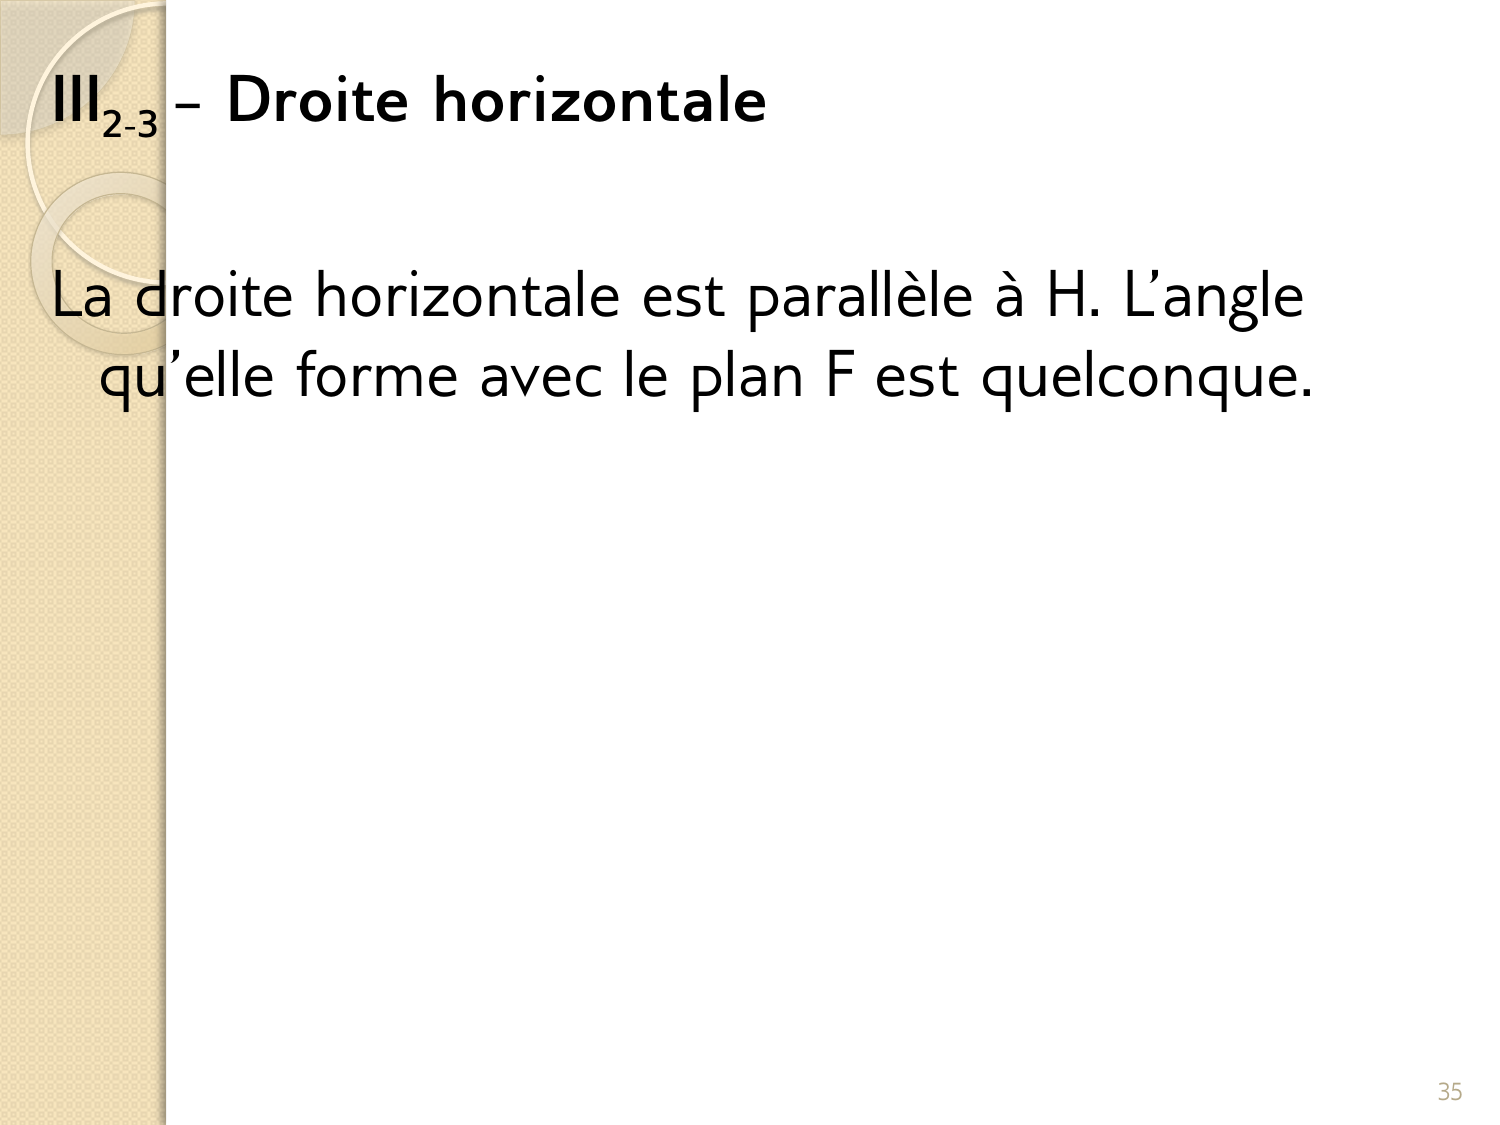

III2-3 – Droite horizontale

La droite horizontale est parallèle à H. L’angle qu’elle forme avec le plan F est quelconque.

35